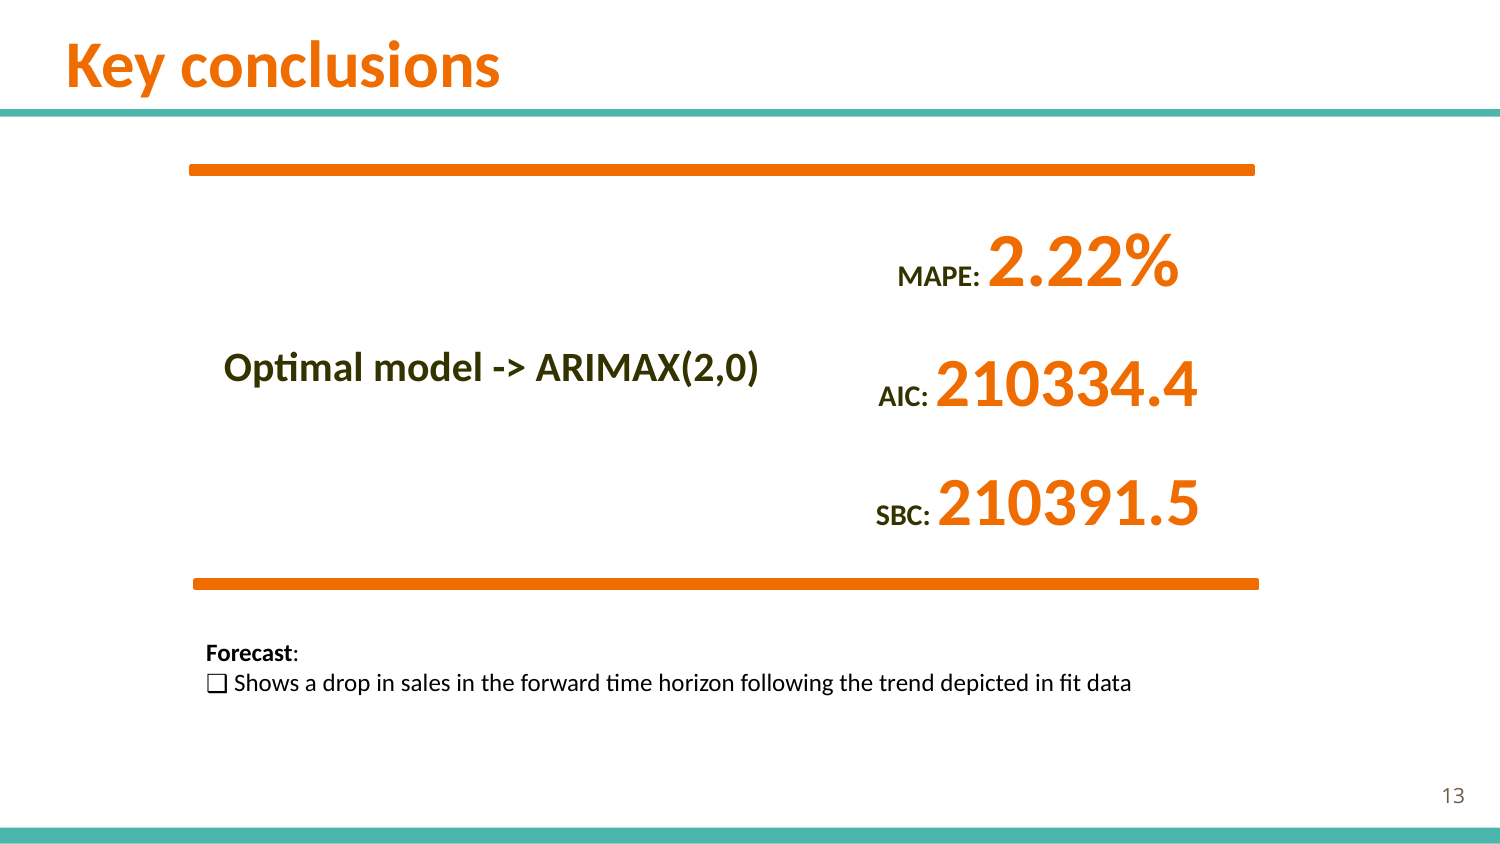

Key conclusions

MAPE: 2.22%

AIC: 210334.4

SBC: 210391.5

# Optimal model -> ARIMAX(2,0)

Forecast:
Shows a drop in sales in the forward time horizon following the trend depicted in fit data
13